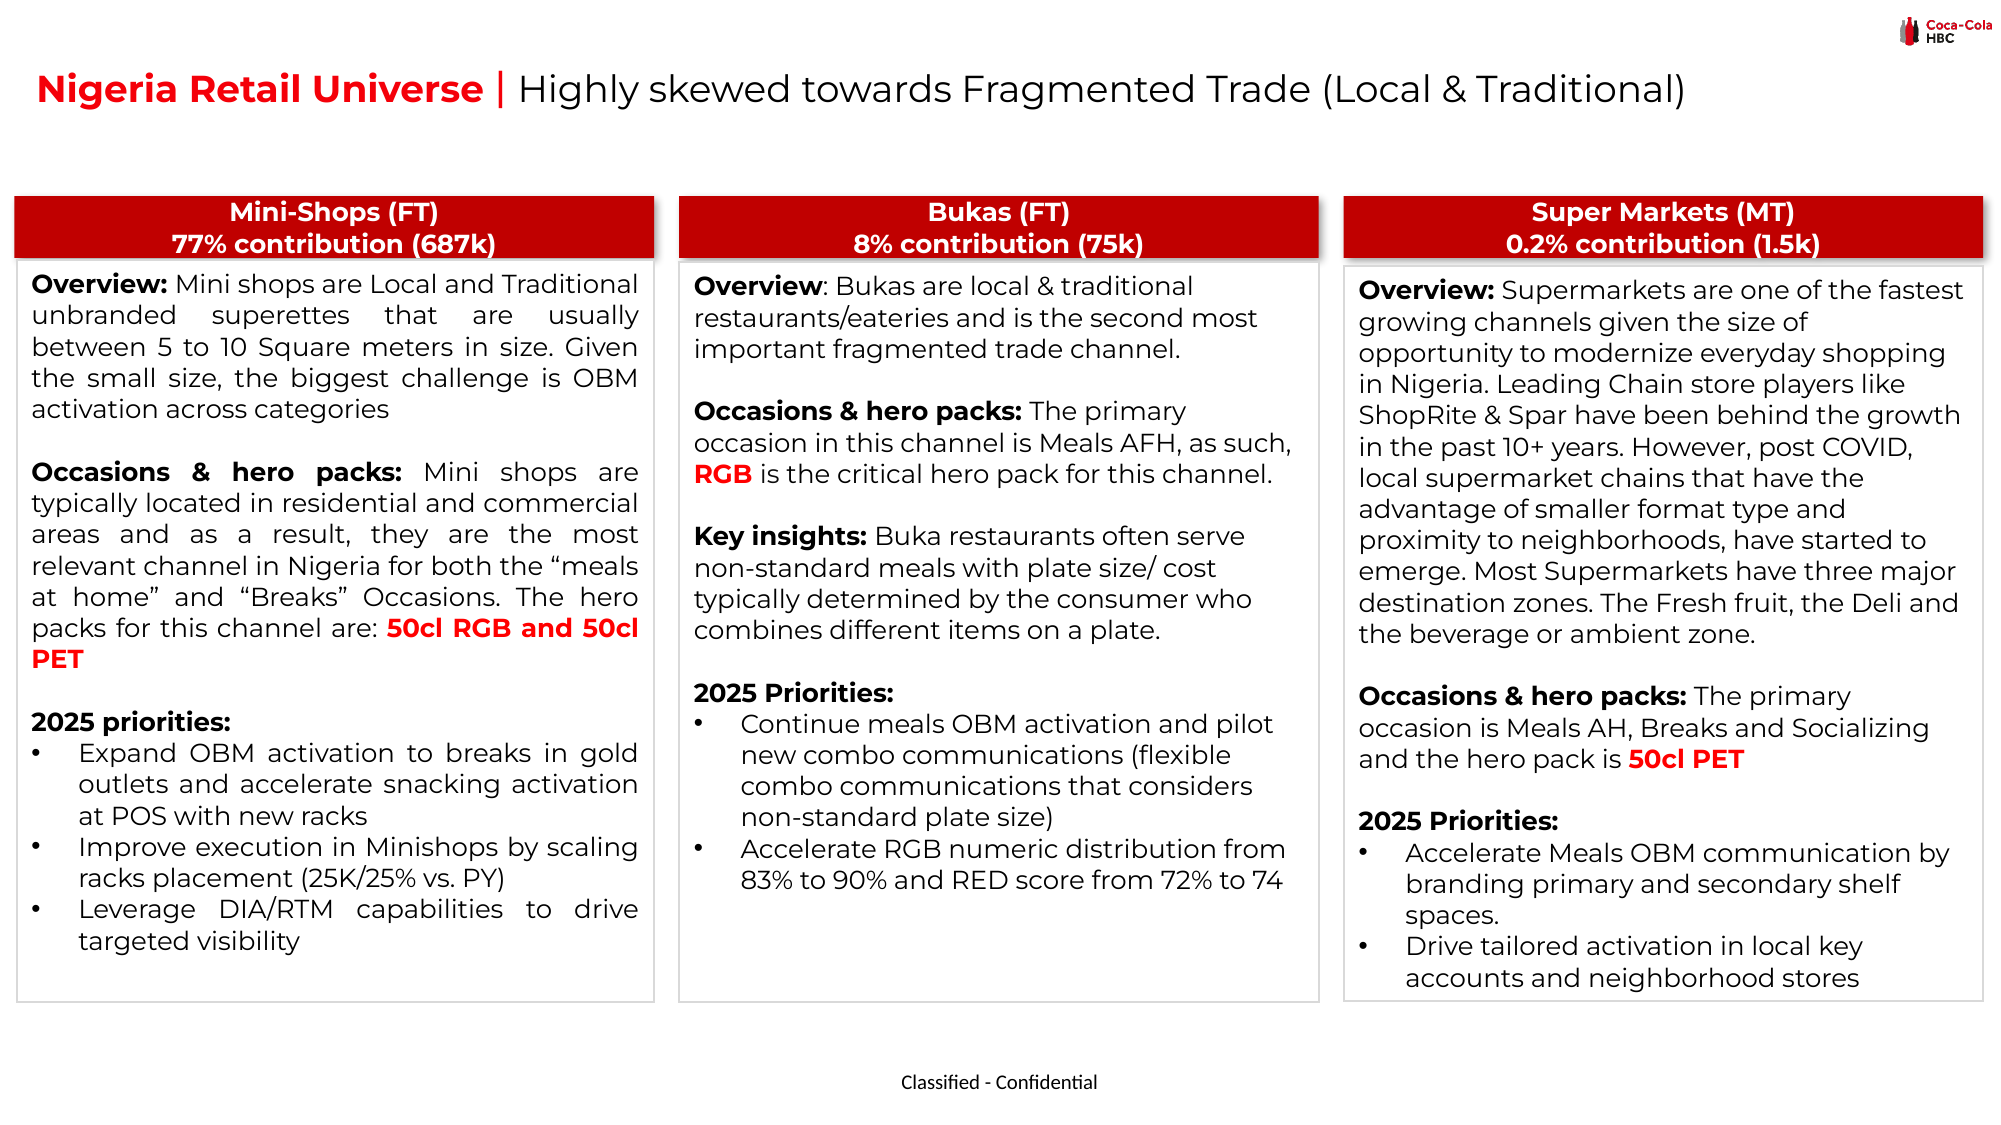

Nigeria Retail Universe ⎸Highly skewed towards Fragmented Trade (Local & Traditional)
Mini-Shops (FT)
77% contribution (687k)
Bukas (FT)
8% contribution (75k)
Super Markets (MT)
0.2% contribution (1.5k)
Overview: Mini shops are Local and Traditional unbranded superettes that are usually between 5 to 10 Square meters in size. Given the small size, the biggest challenge is OBM activation across categories

Occasions & hero packs: Mini shops are typically located in residential and commercial areas and as a result, they are the most relevant channel in Nigeria for both the “meals at home” and “Breaks” Occasions. The hero packs for this channel are: 50cl RGB and 50cl PET

2025 priorities:
Expand OBM activation to breaks in gold outlets and accelerate snacking activation at POS with new racks
Improve execution in Minishops by scaling racks placement (25K/25% vs. PY)
Leverage DIA/RTM capabilities to drive targeted visibility
Overview: Bukas are local & traditional restaurants/eateries and is the second most important fragmented trade channel.

Occasions & hero packs: The primary occasion in this channel is Meals AFH, as such, RGB is the critical hero pack for this channel.

Key insights: Buka restaurants often serve non-standard meals with plate size/ cost typically determined by the consumer who combines different items on a plate.

2025 Priorities:
Continue meals OBM activation and pilot new combo communications (flexible combo communications that considers non-standard plate size)
Accelerate RGB numeric distribution from 83% to 90% and RED score from 72% to 74
Overview: Supermarkets are one of the fastest growing channels given the size of opportunity to modernize everyday shopping in Nigeria. Leading Chain store players like ShopRite & Spar have been behind the growth in the past 10+ years. However, post COVID, local supermarket chains that have the advantage of smaller format type and proximity to neighborhoods, have started to emerge. Most Supermarkets have three major destination zones. The Fresh fruit, the Deli and the beverage or ambient zone.

Occasions & hero packs: The primary occasion is Meals AH, Breaks and Socializing and the hero pack is 50cl PET

2025 Priorities:
Accelerate Meals OBM communication by branding primary and secondary shelf spaces.
Drive tailored activation in local key accounts and neighborhood stores